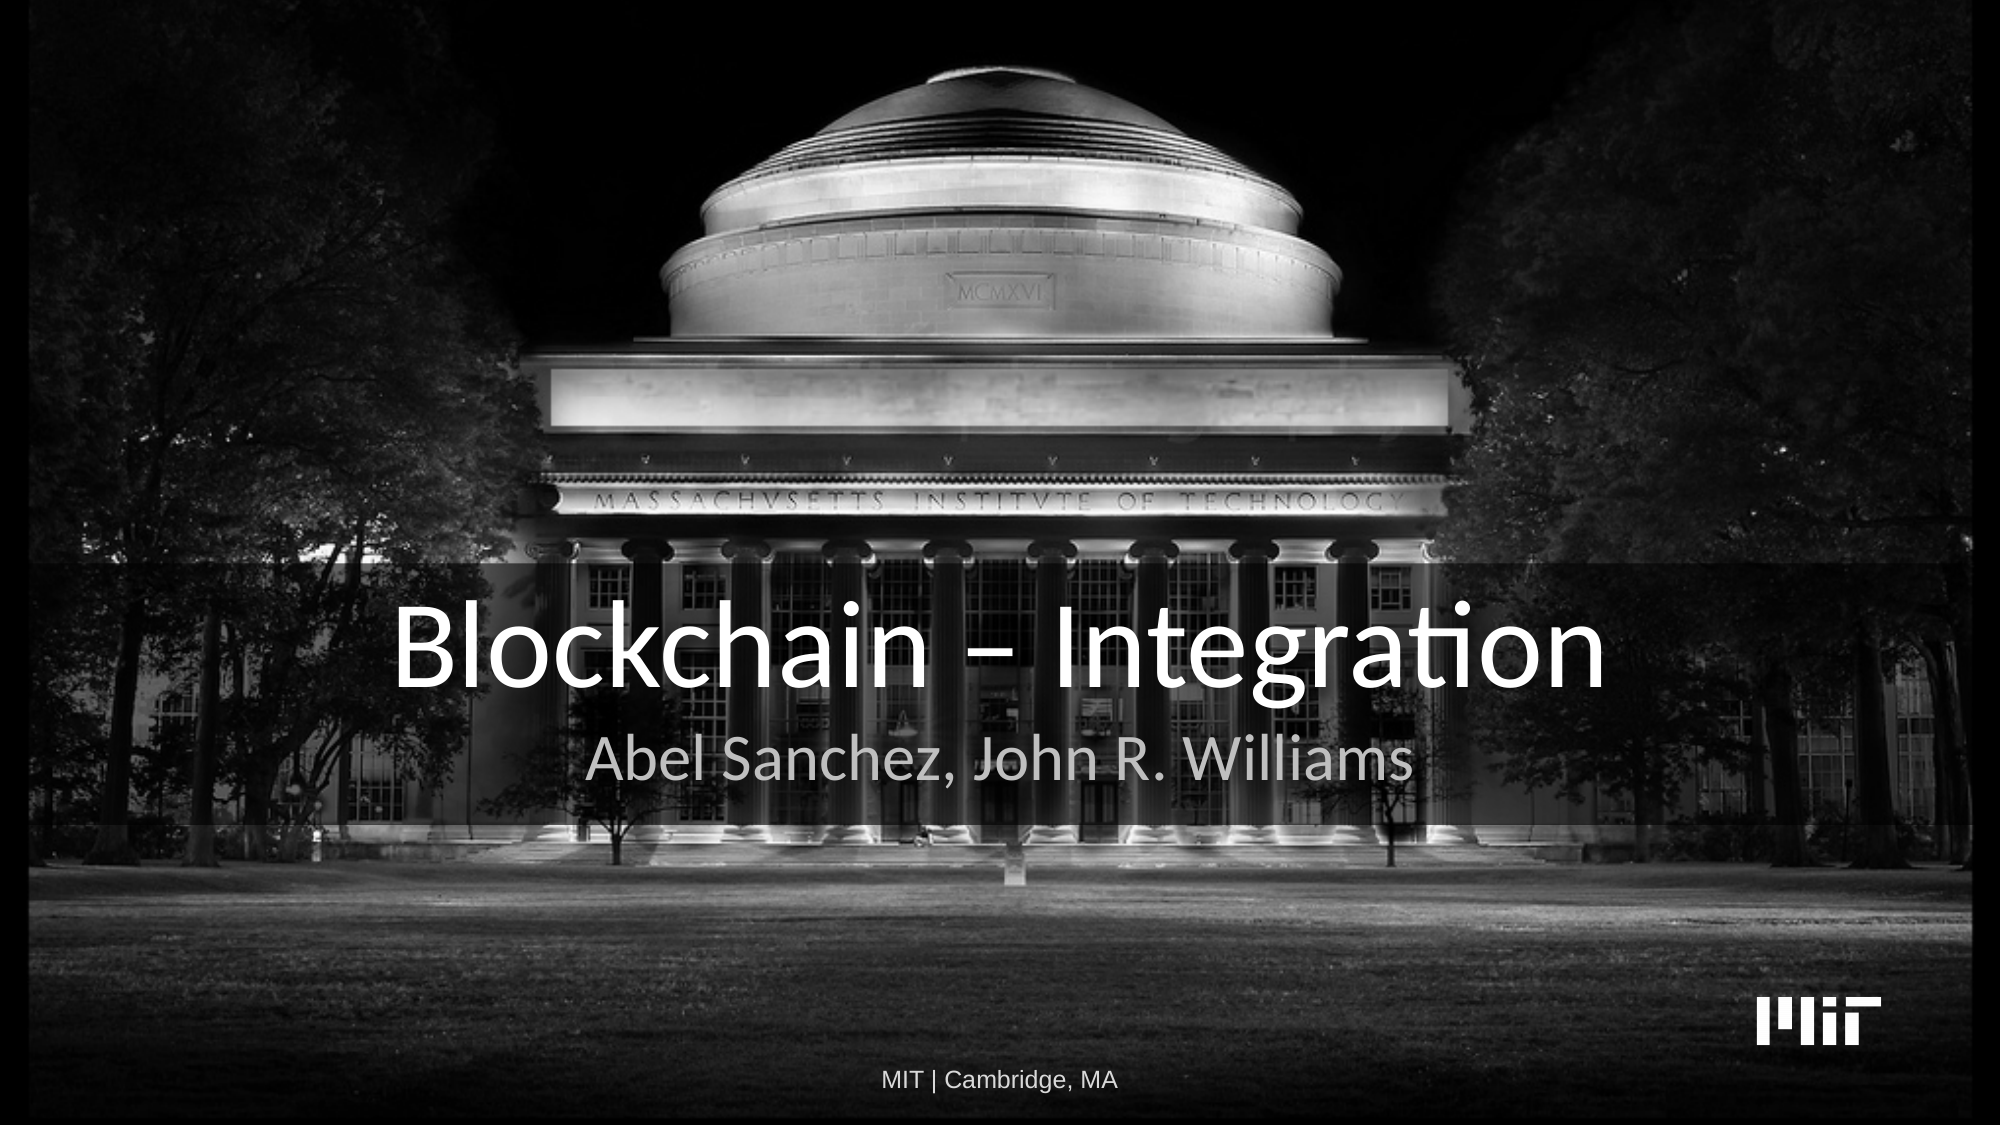

# Blockchain – Integration Abel Sanchez, John R. Williams
MIT | Cambridge, MA